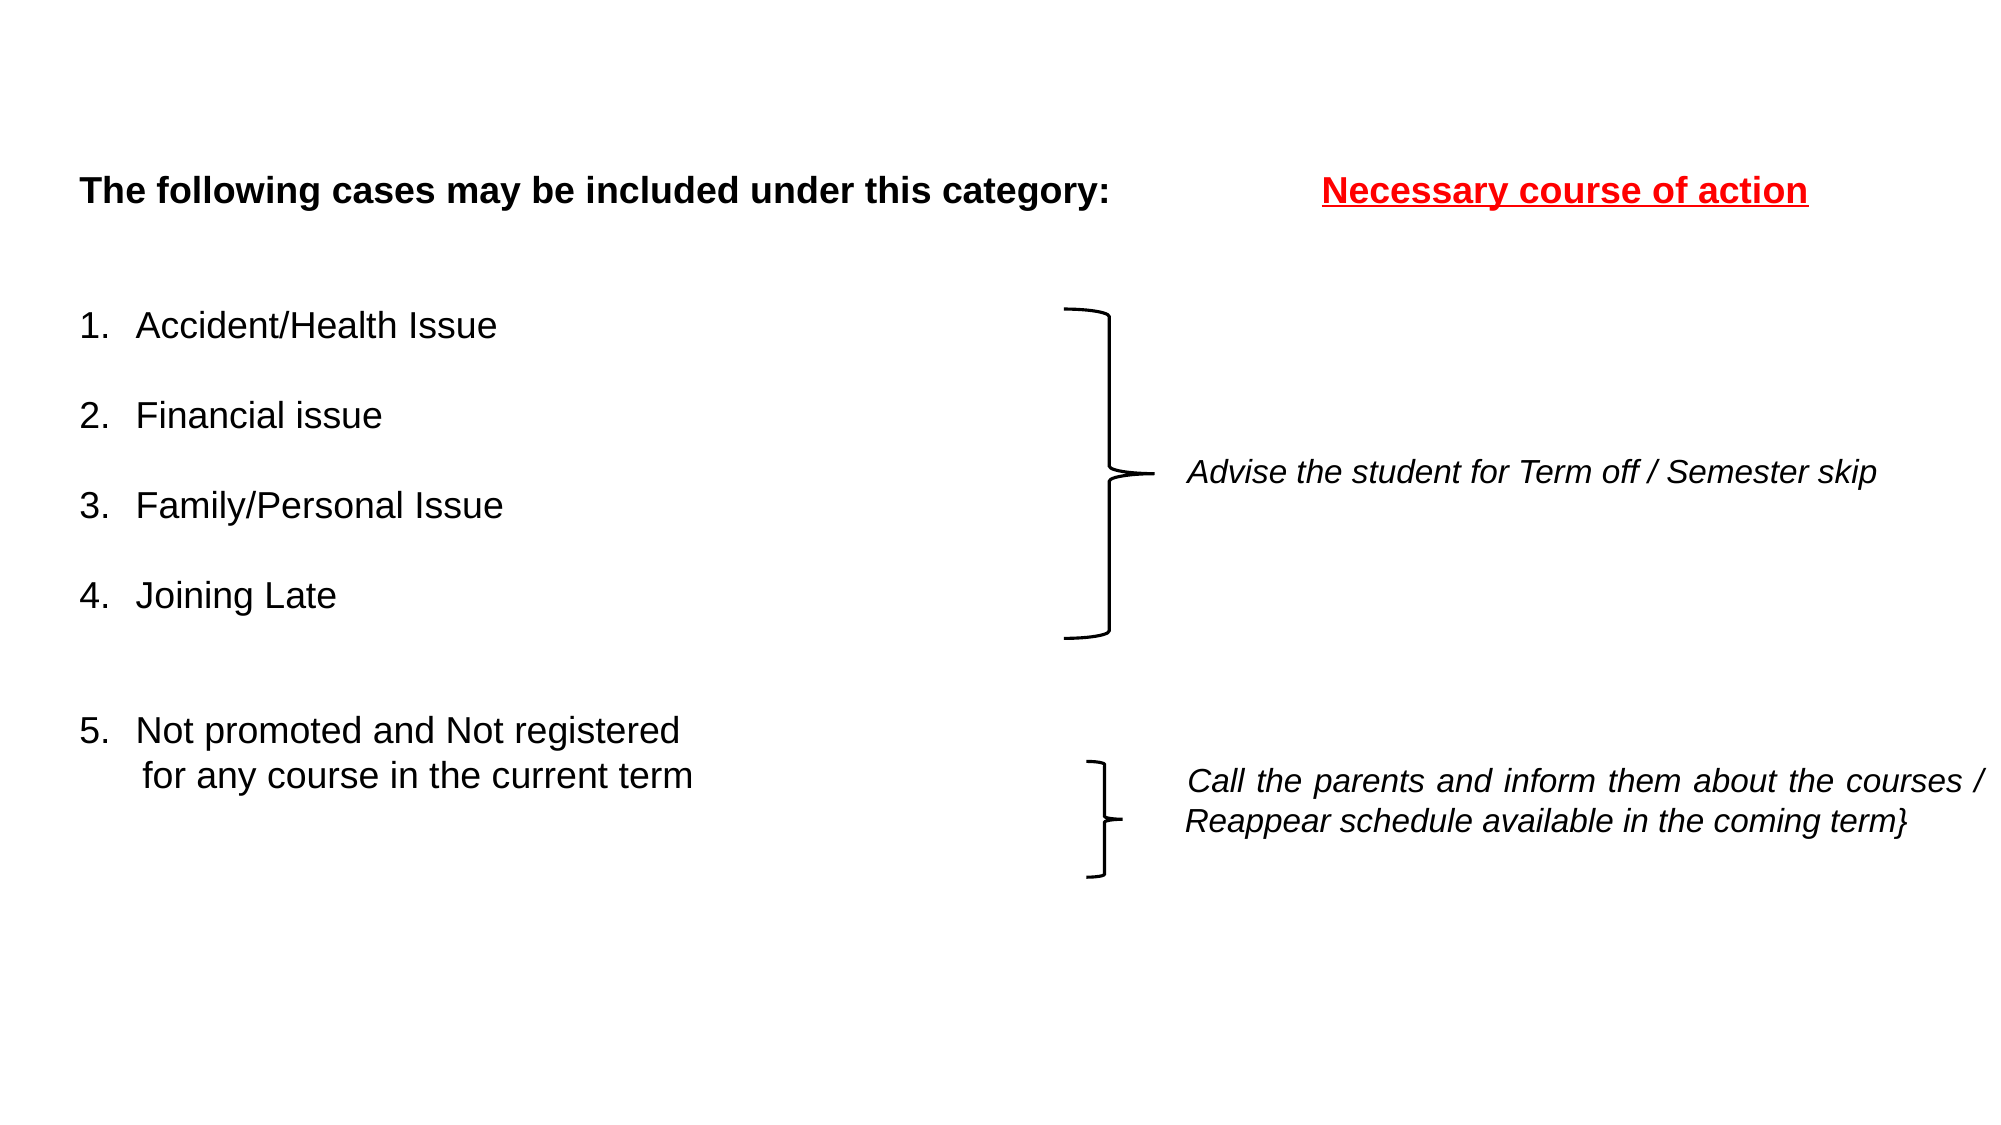

The following cases may be included under this category:                    Necessary course of action

Accident/Health Issue

Financial issue

Family/Personal Issue

Joining Late

Not promoted and Not registered
      for any course in the current term

Advise the student for Term off / Semester skip
     Call the parents and inform them about the courses / Reappear schedule available in the coming term}